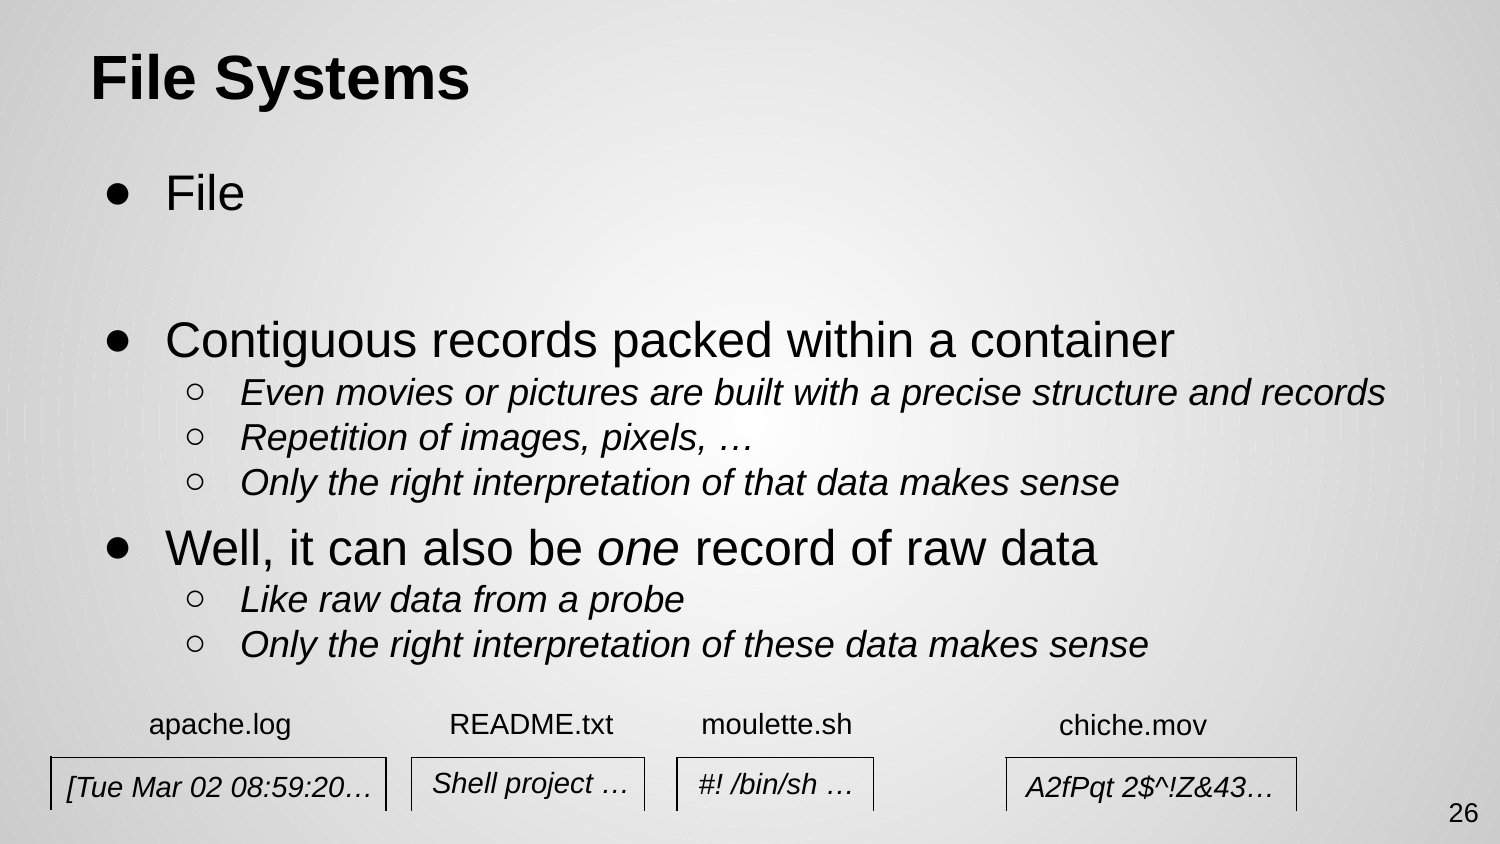

# File Systems
File

Contiguous records packed within a container
Even movies or pictures are built with a precise structure and records
Repetition of images, pixels, …
Only the right interpretation of that data makes sense
Well, it can also be one record of raw data
Like raw data from a probe
Only the right interpretation of these data makes sense

apache.log
moulette.sh
README.txt
chiche.mov
Shell project …
#! /bin/sh …
[Tue Mar 02 08:59:20…
A2fPqt 2$^!Z&43…
26